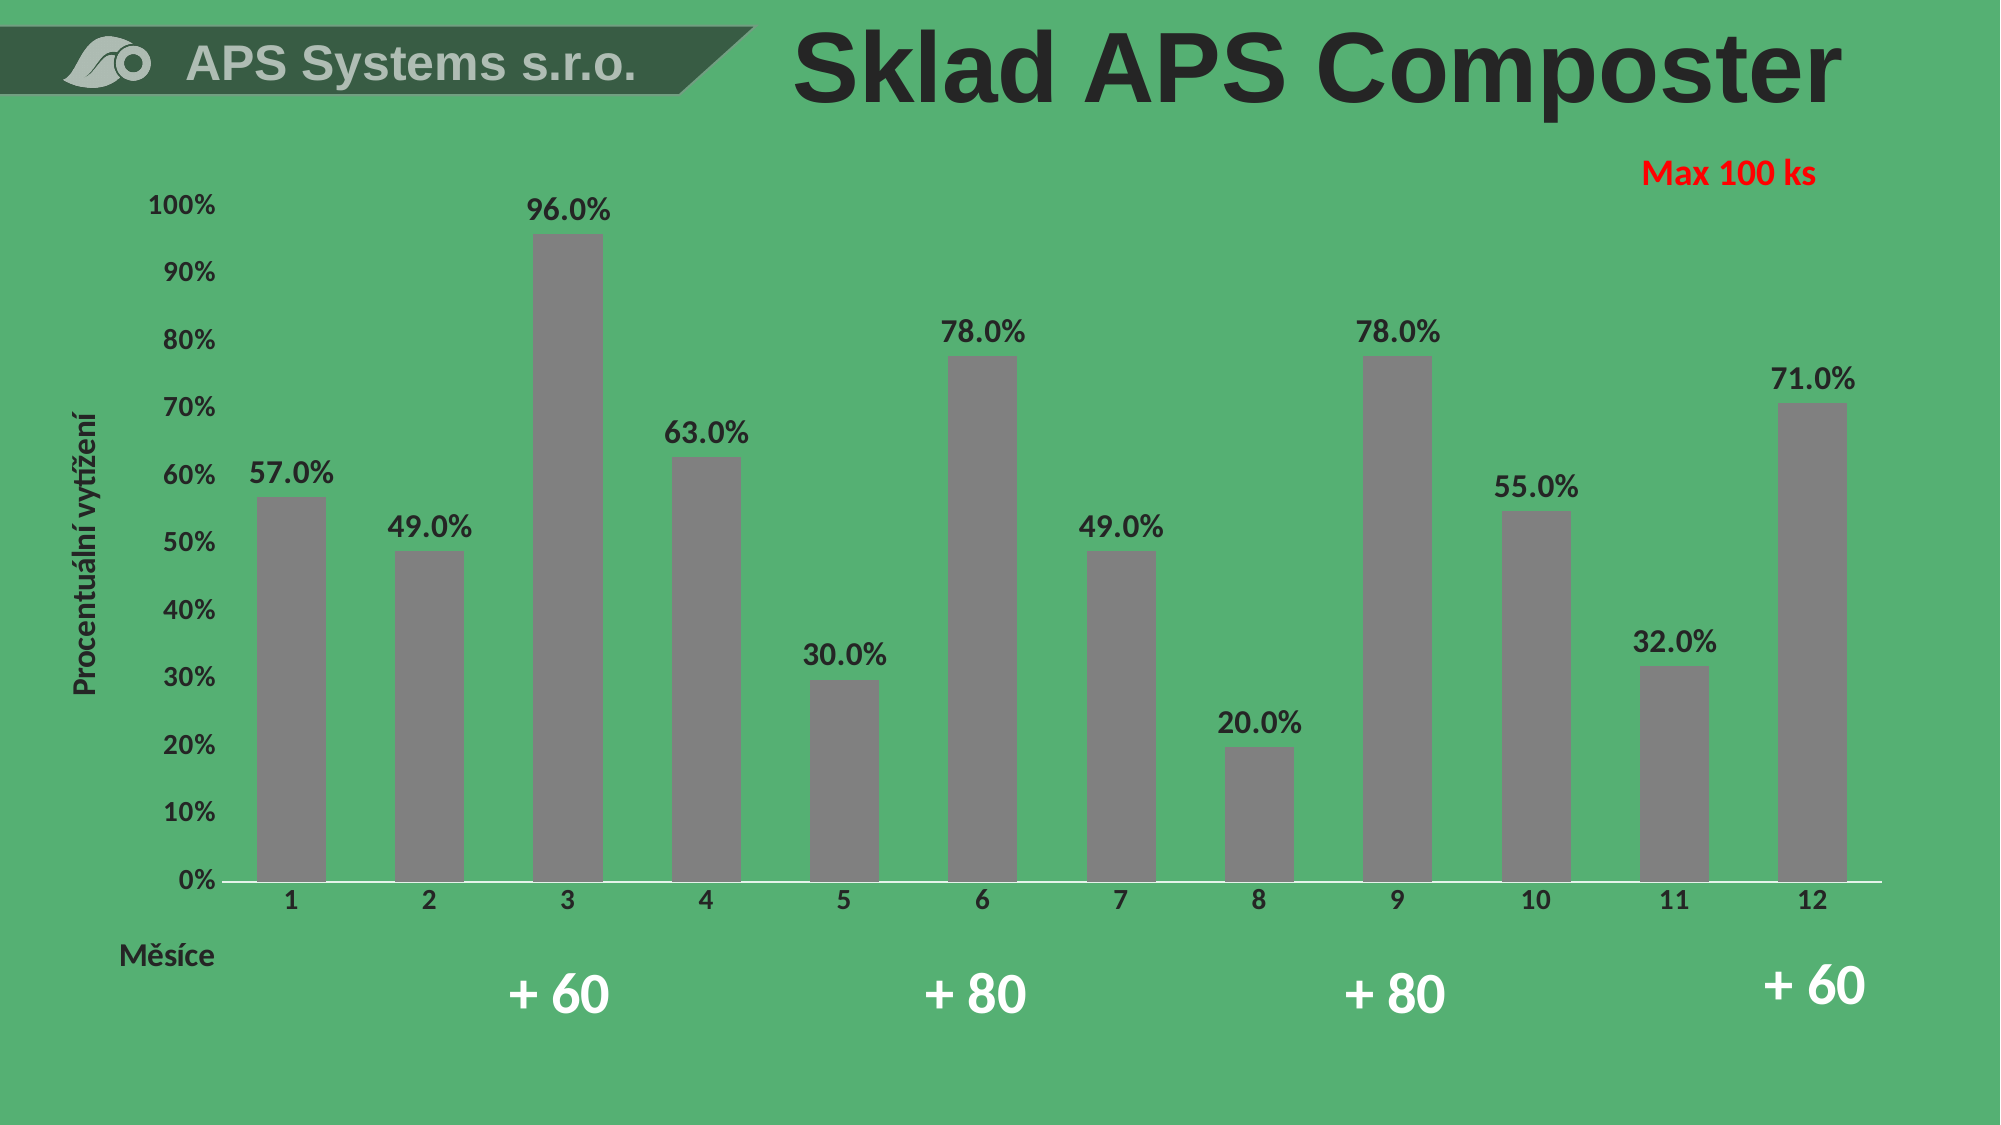

# Sklad APS Composter
Max 100 ks

### Chart

| Category |  |
|---|---|
+ 60
+ 60
+ 80
+ 80